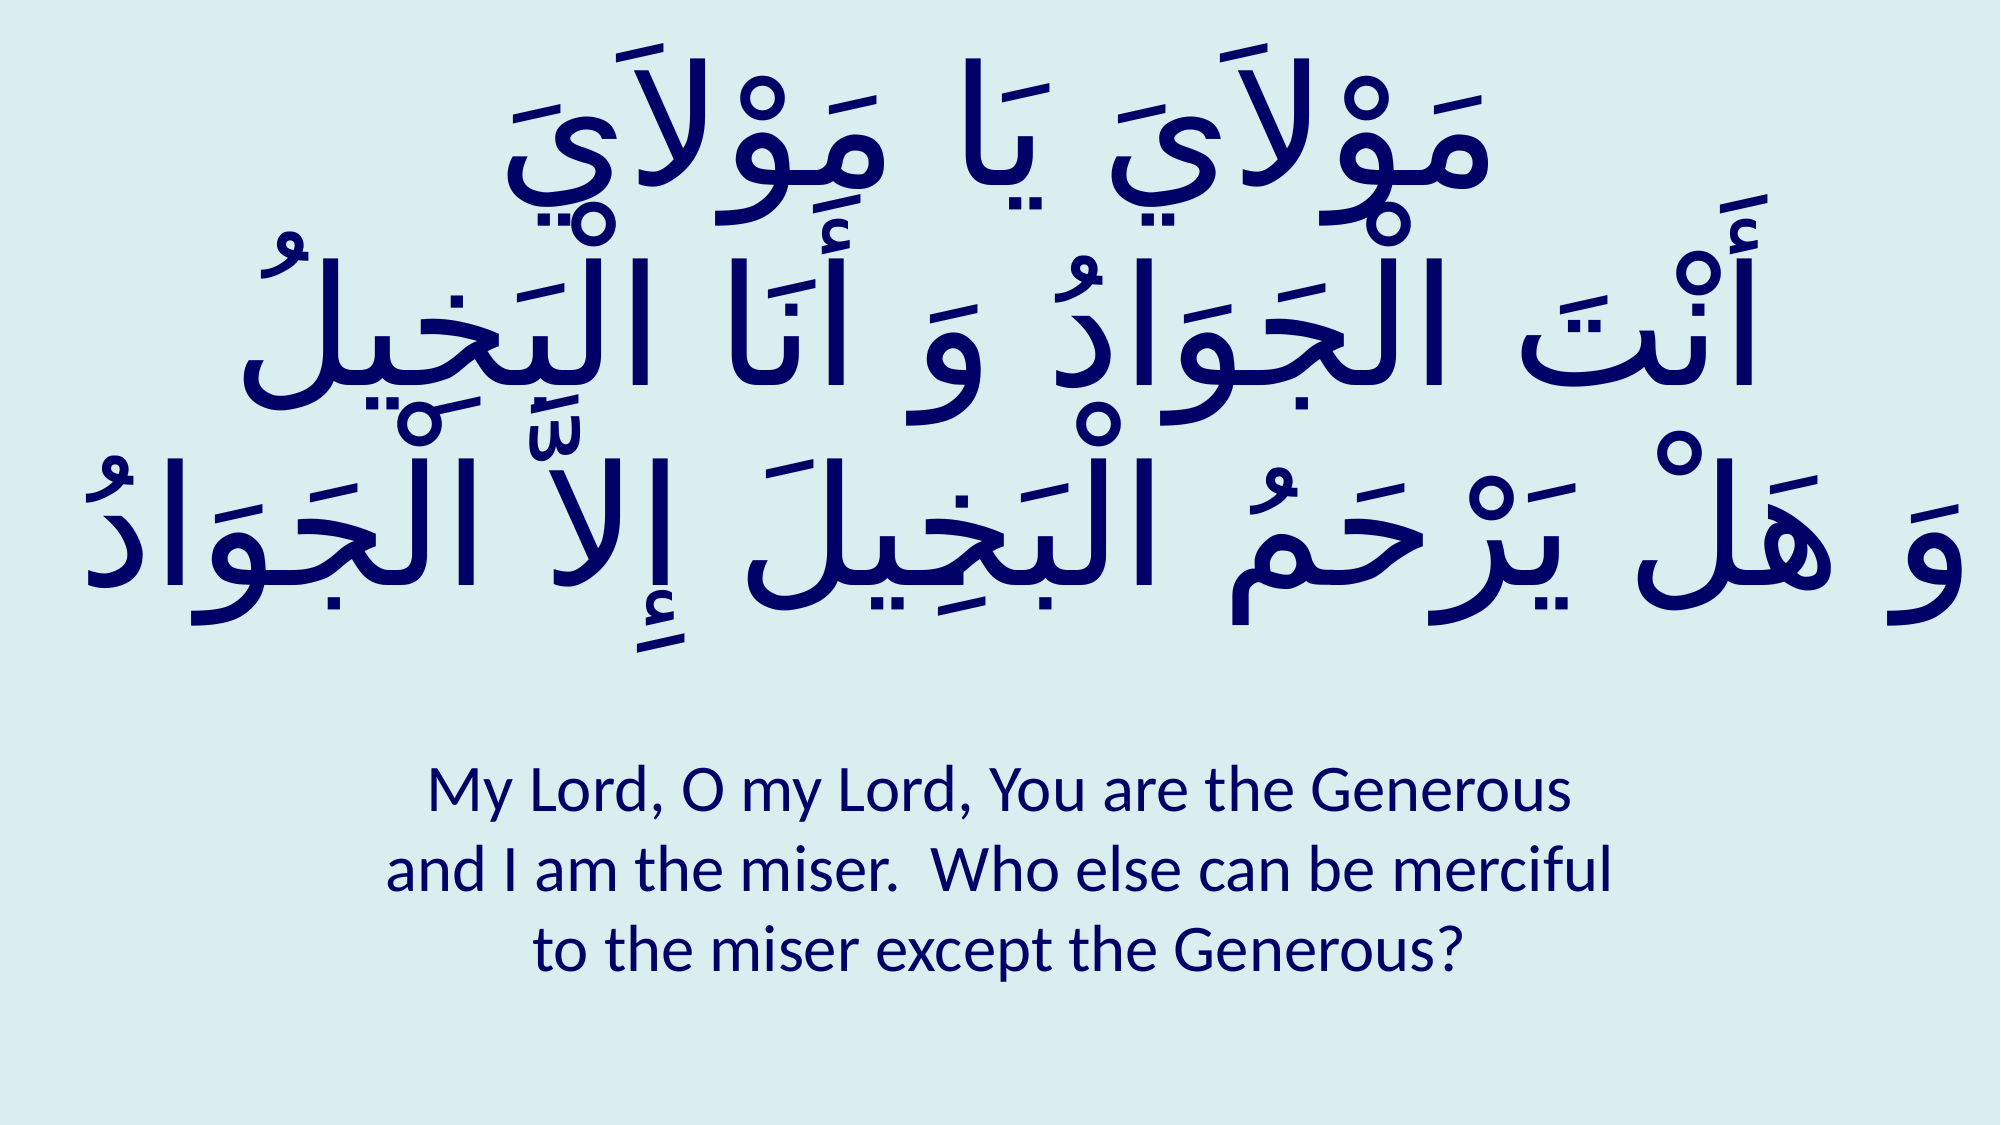

# مَوْلاَيَ يَا مَوْلاَيَ أَنْتَ الْجَوَادُ وَ أَنَا الْبَخِيلُ وَ هَلْ يَرْحَمُ الْبَخِيلَ إِلاَّ الْجَوَادُ
My Lord, O my Lord, You are the Generous and I am the miser.  Who else can be merciful to the miser except the Generous?